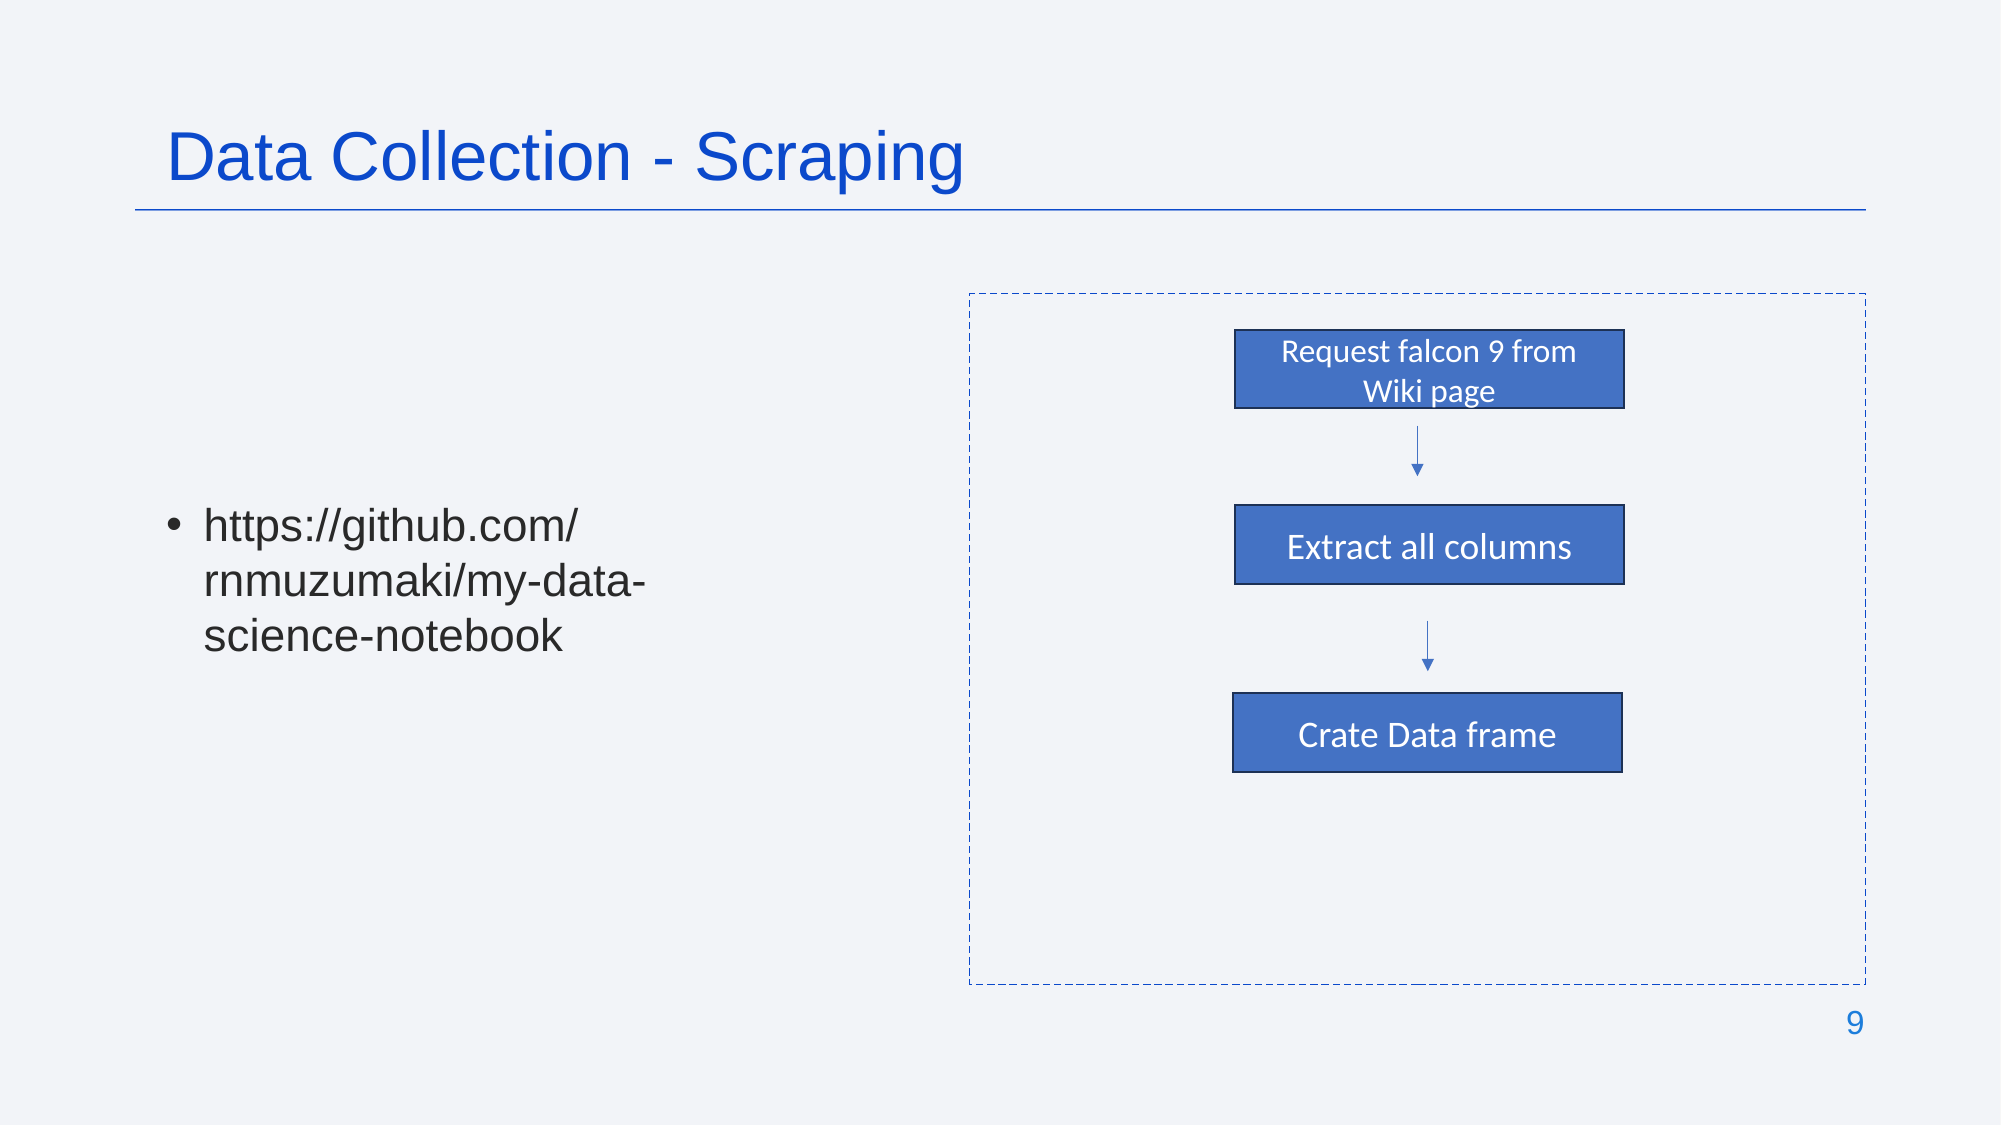

Data Collection - Scraping

Request falcon 9 from Wiki page
https://github.com/rnmuzumaki/my-data-science-notebook
Extract all columns
Crate Data frame
9